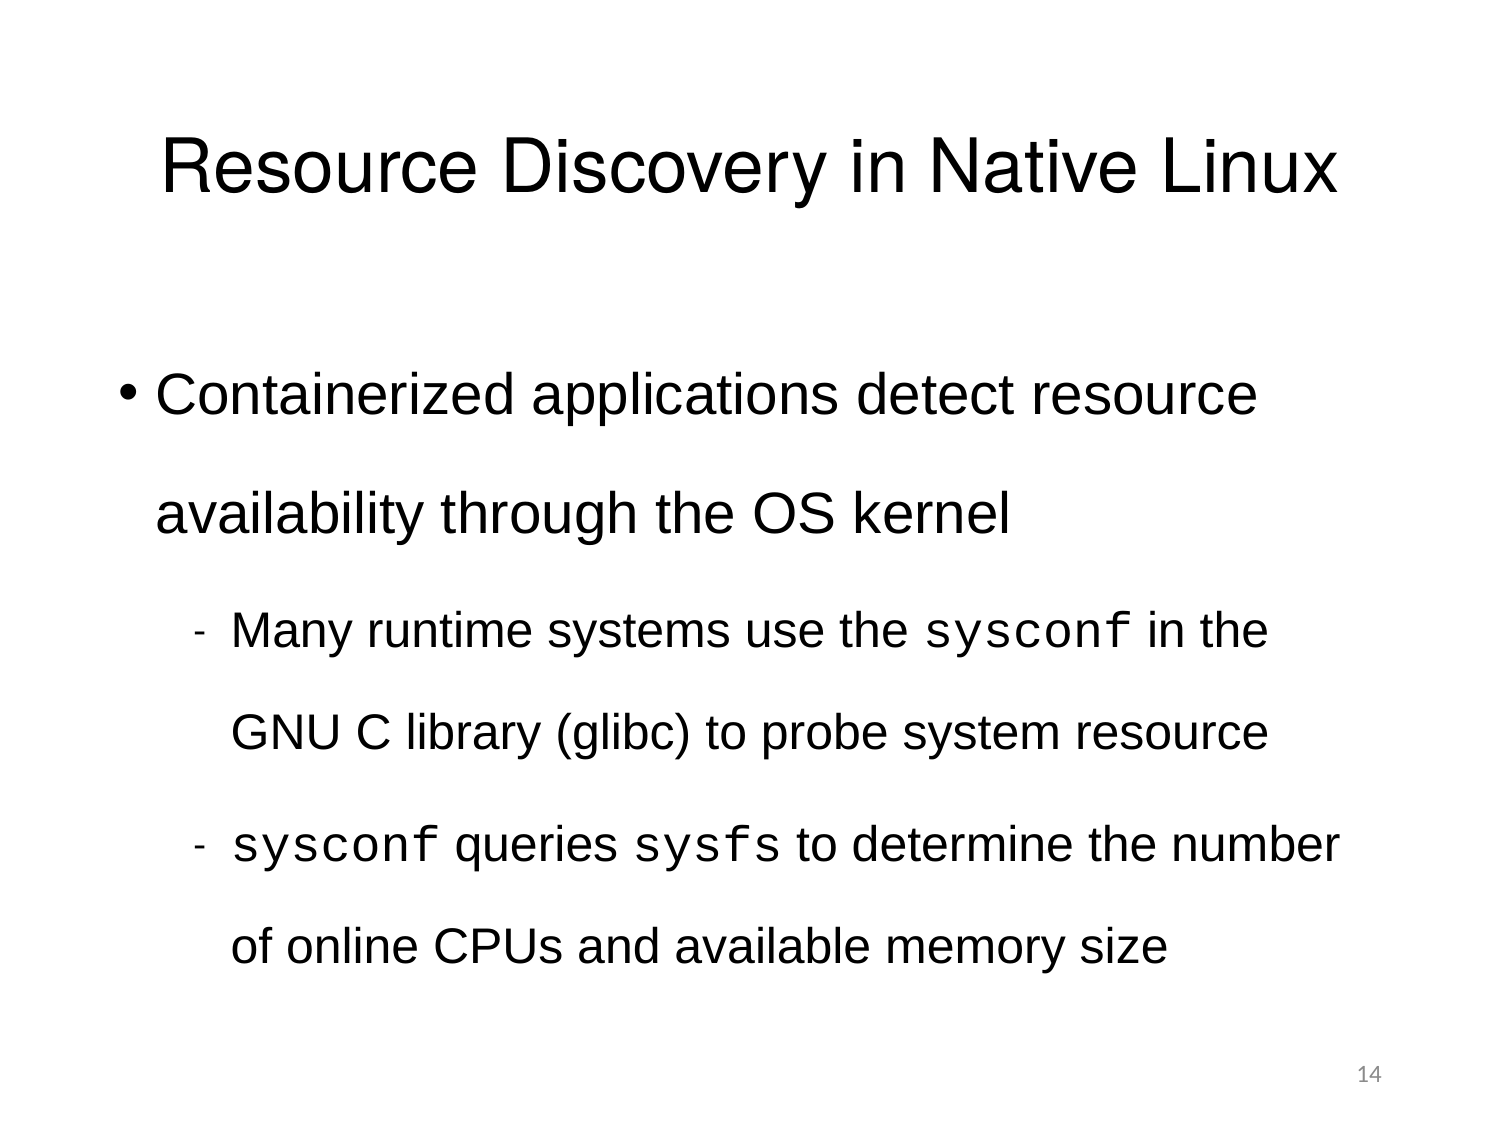

# Resource Discovery in Native Linux
Containerized applications detect resource availability through the OS kernel
Many runtime systems use the sysconf in the GNU C library (glibc) to probe system resource
sysconf queries sysfs to determine the number of online CPUs and available memory size
14